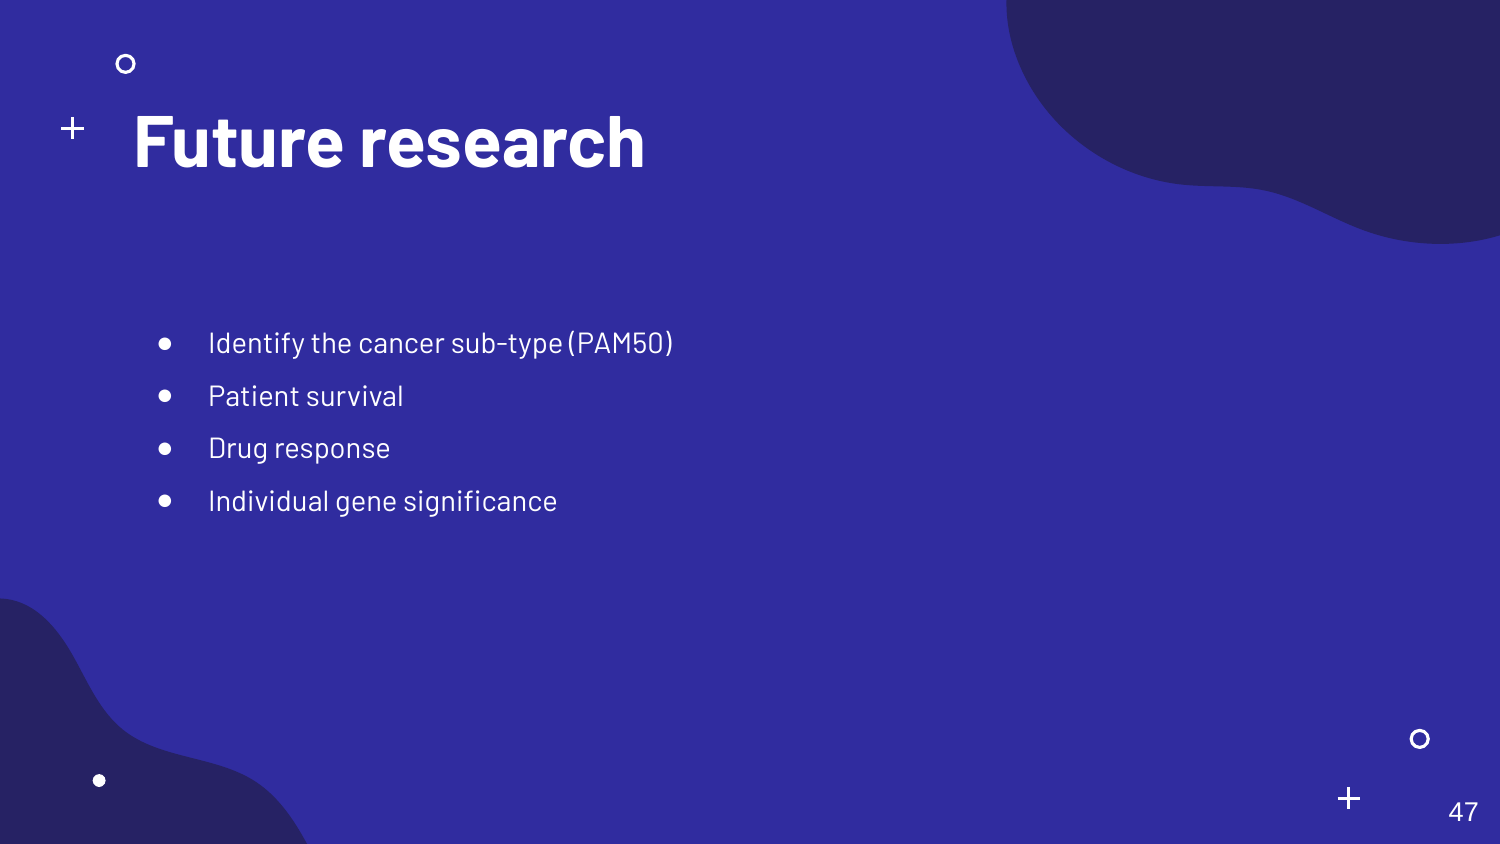

# Future research
Identify the cancer sub-type (PAM50)
Patient survival
Drug response
Individual gene significance

47